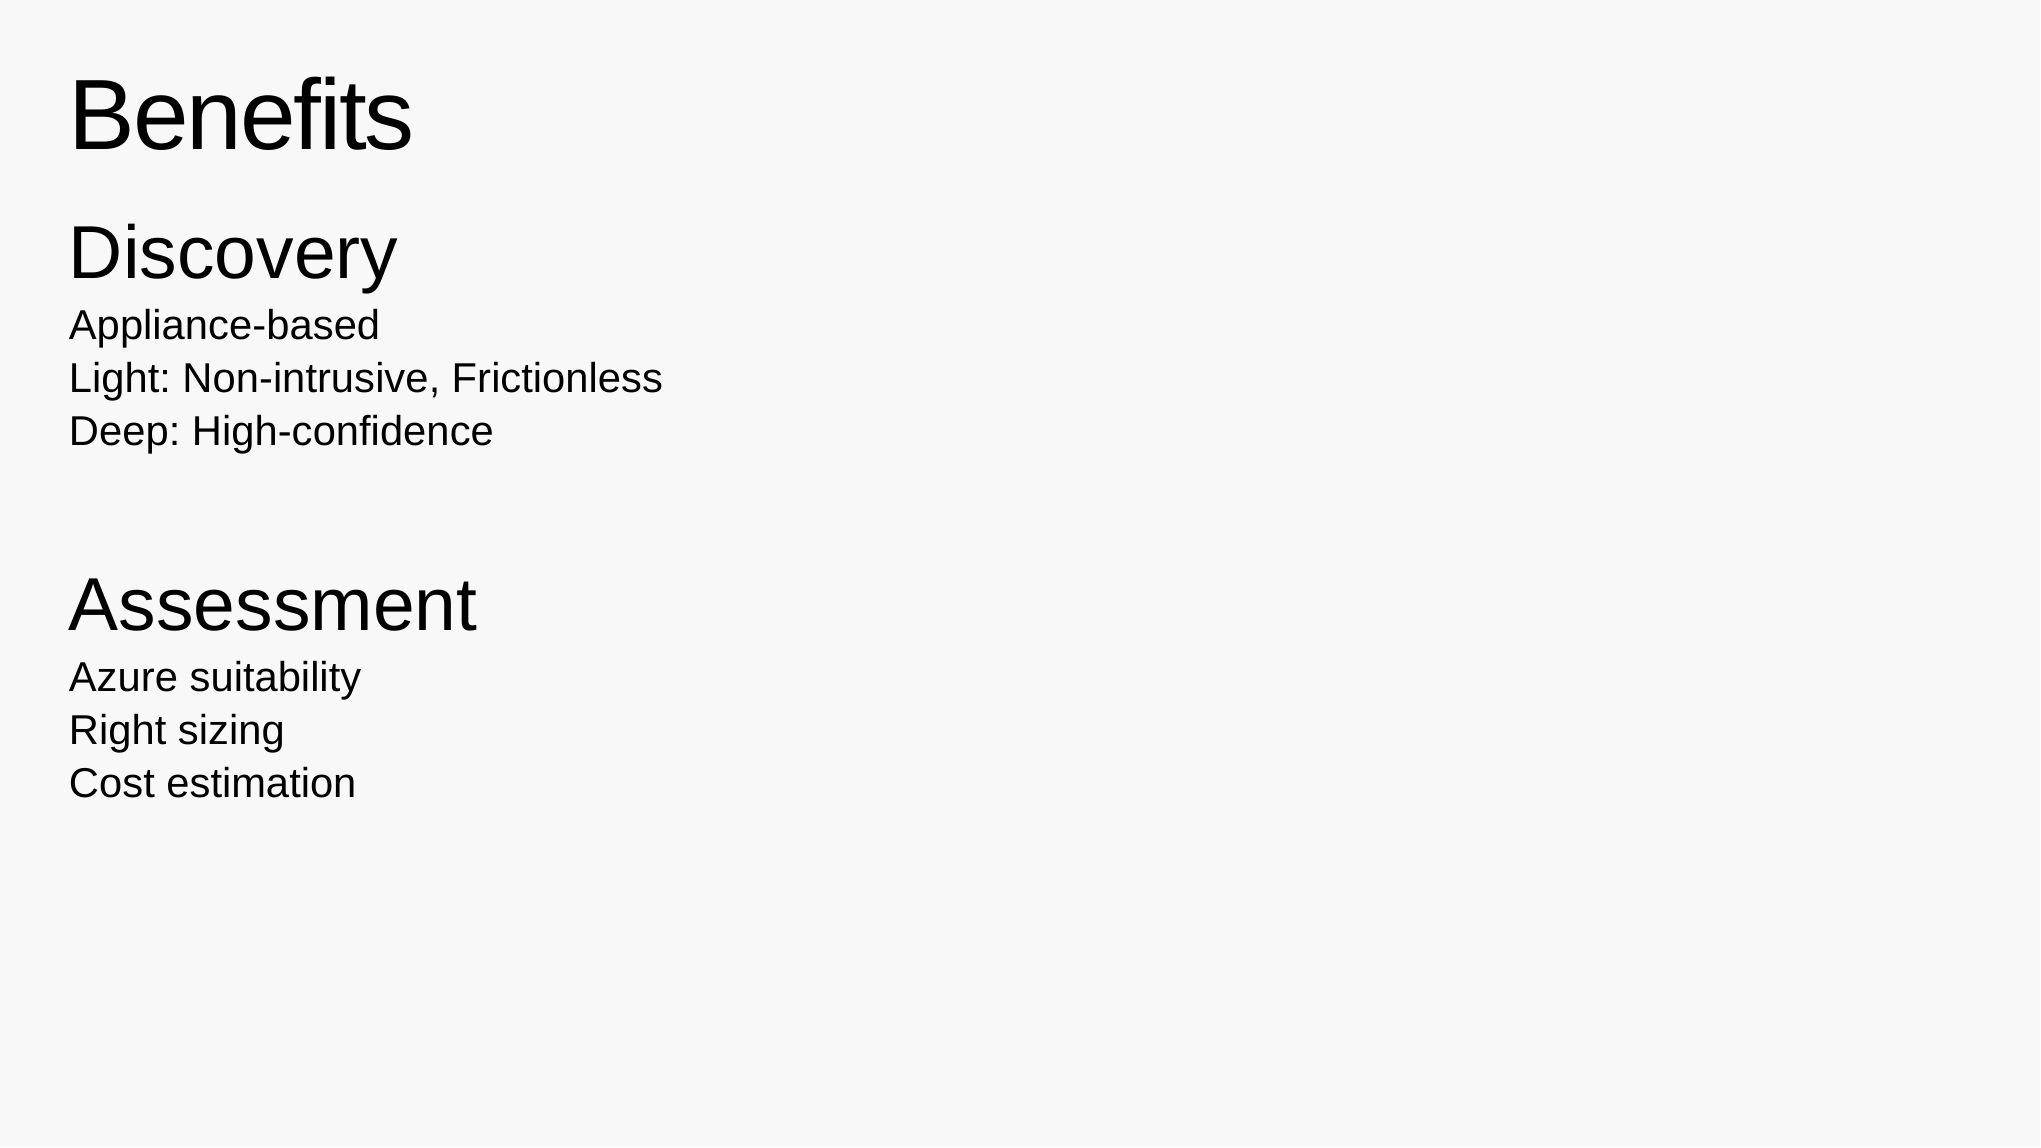

# Benefits
Discovery
Appliance-based
Light: Non-intrusive, Frictionless
Deep: High-confidence

Assessment
Azure suitability
Right sizing
Cost estimation